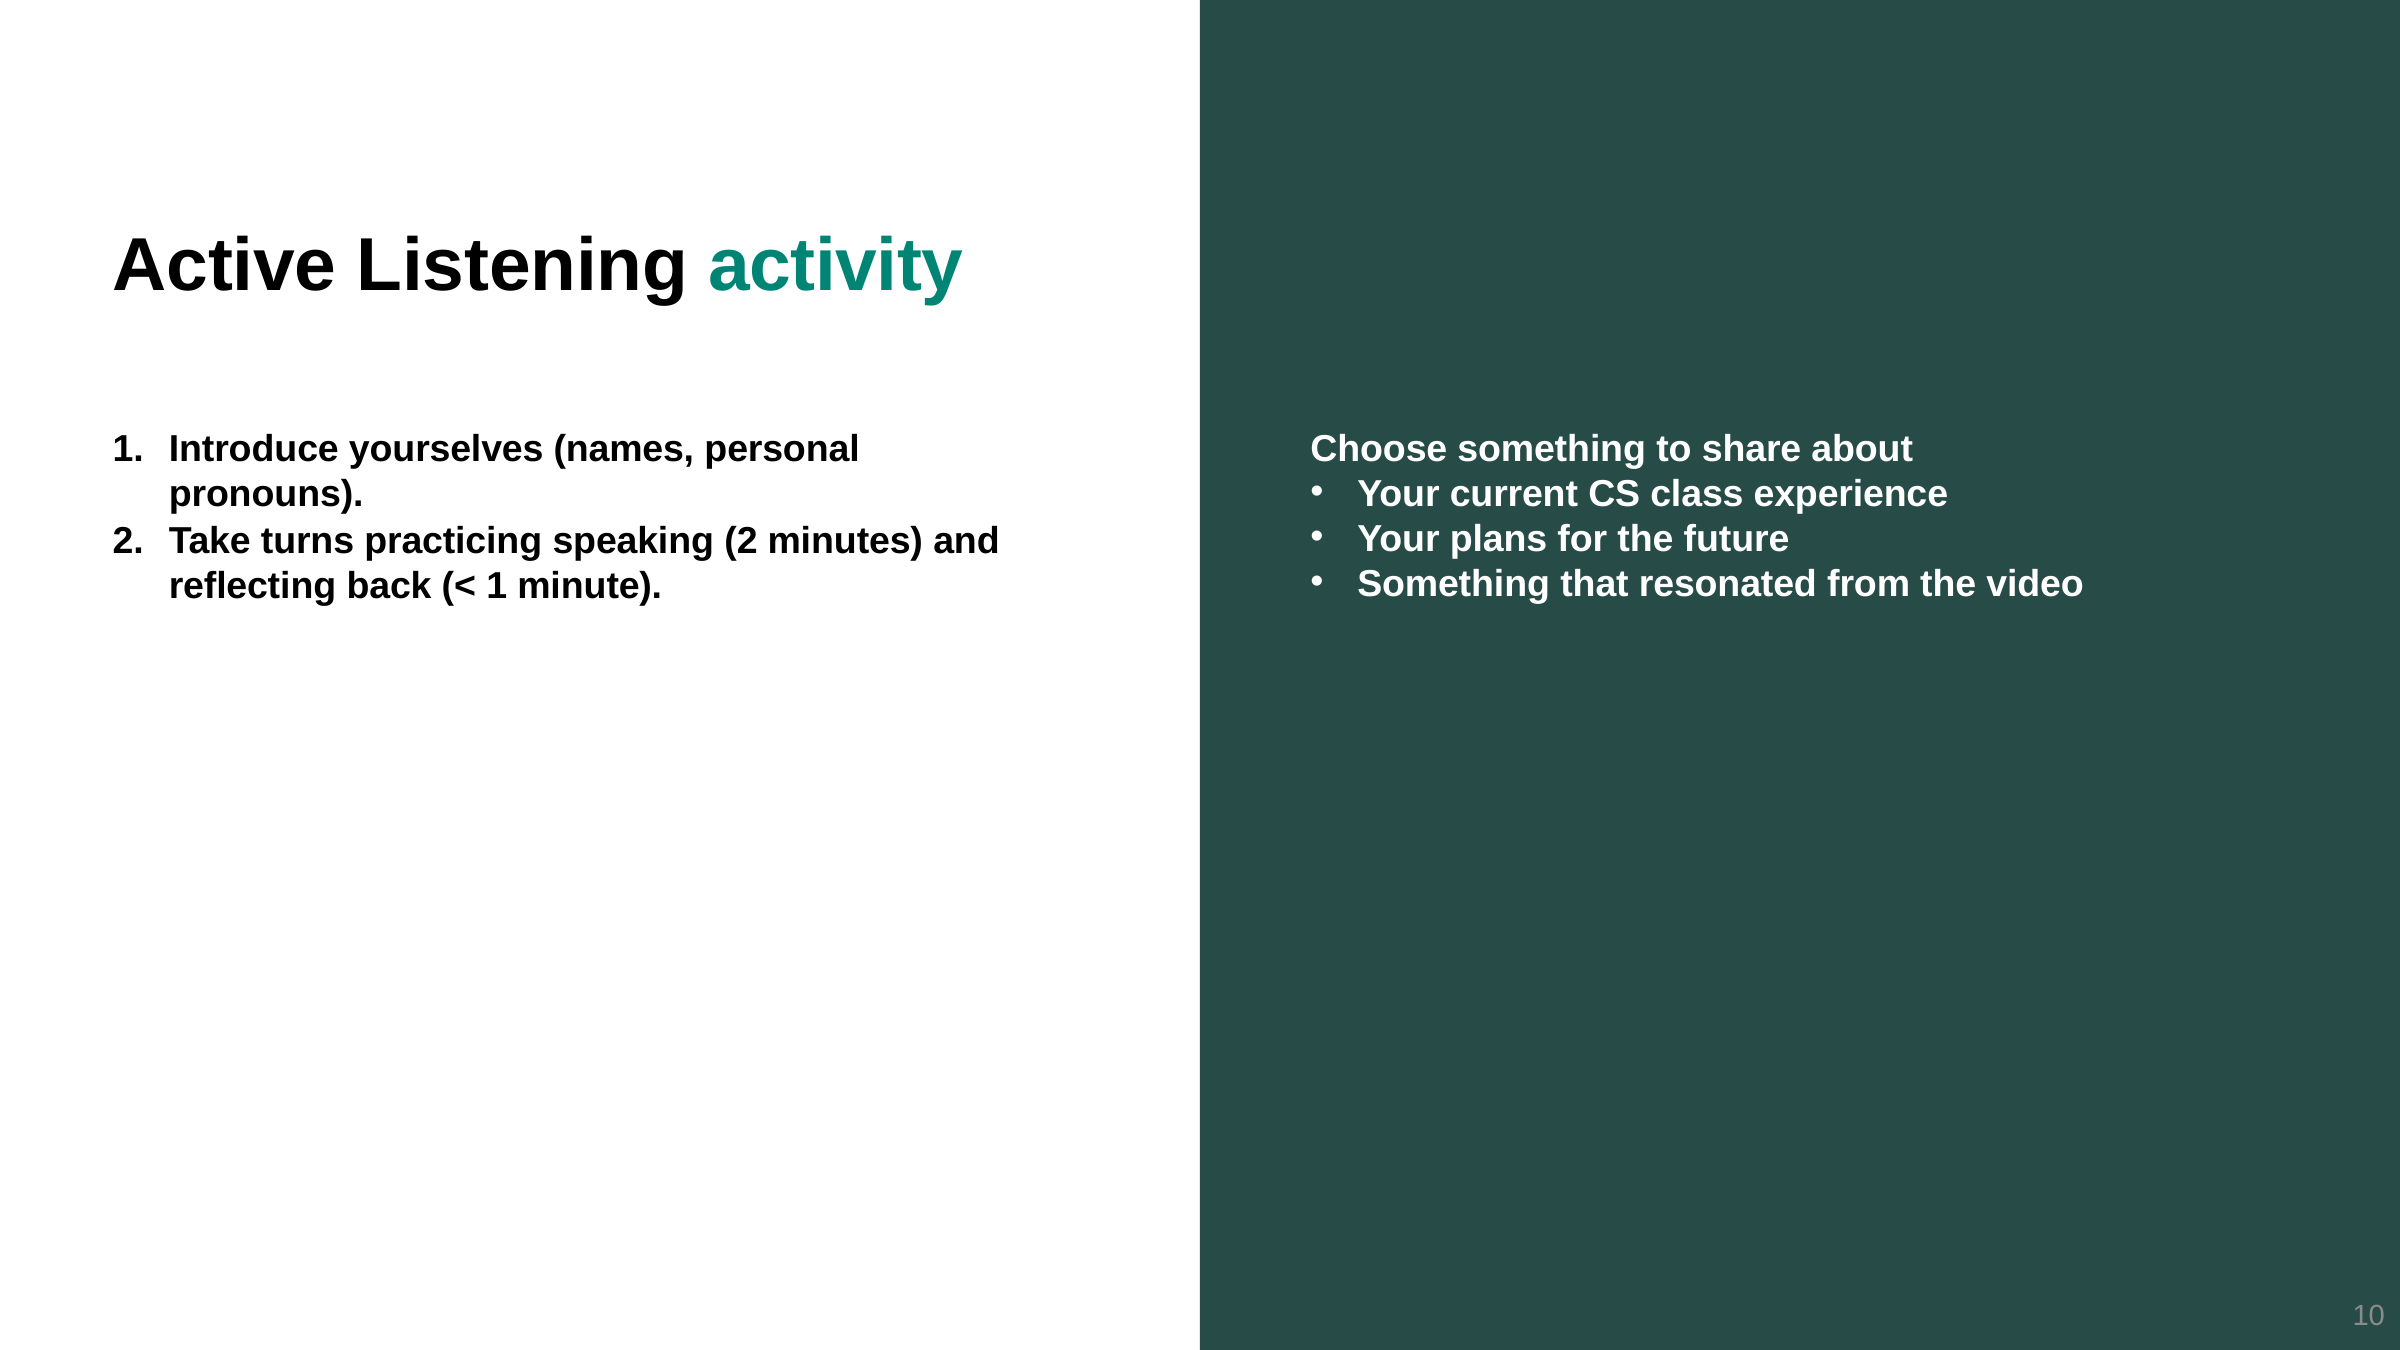

Active Listening activity
Introduce yourselves (names, personal pronouns).
Take turns practicing speaking (2 minutes) and reflecting back (< 1 minute).
Choose something to share about
Your current CS class experience
Your plans for the future
Something that resonated from the video
10